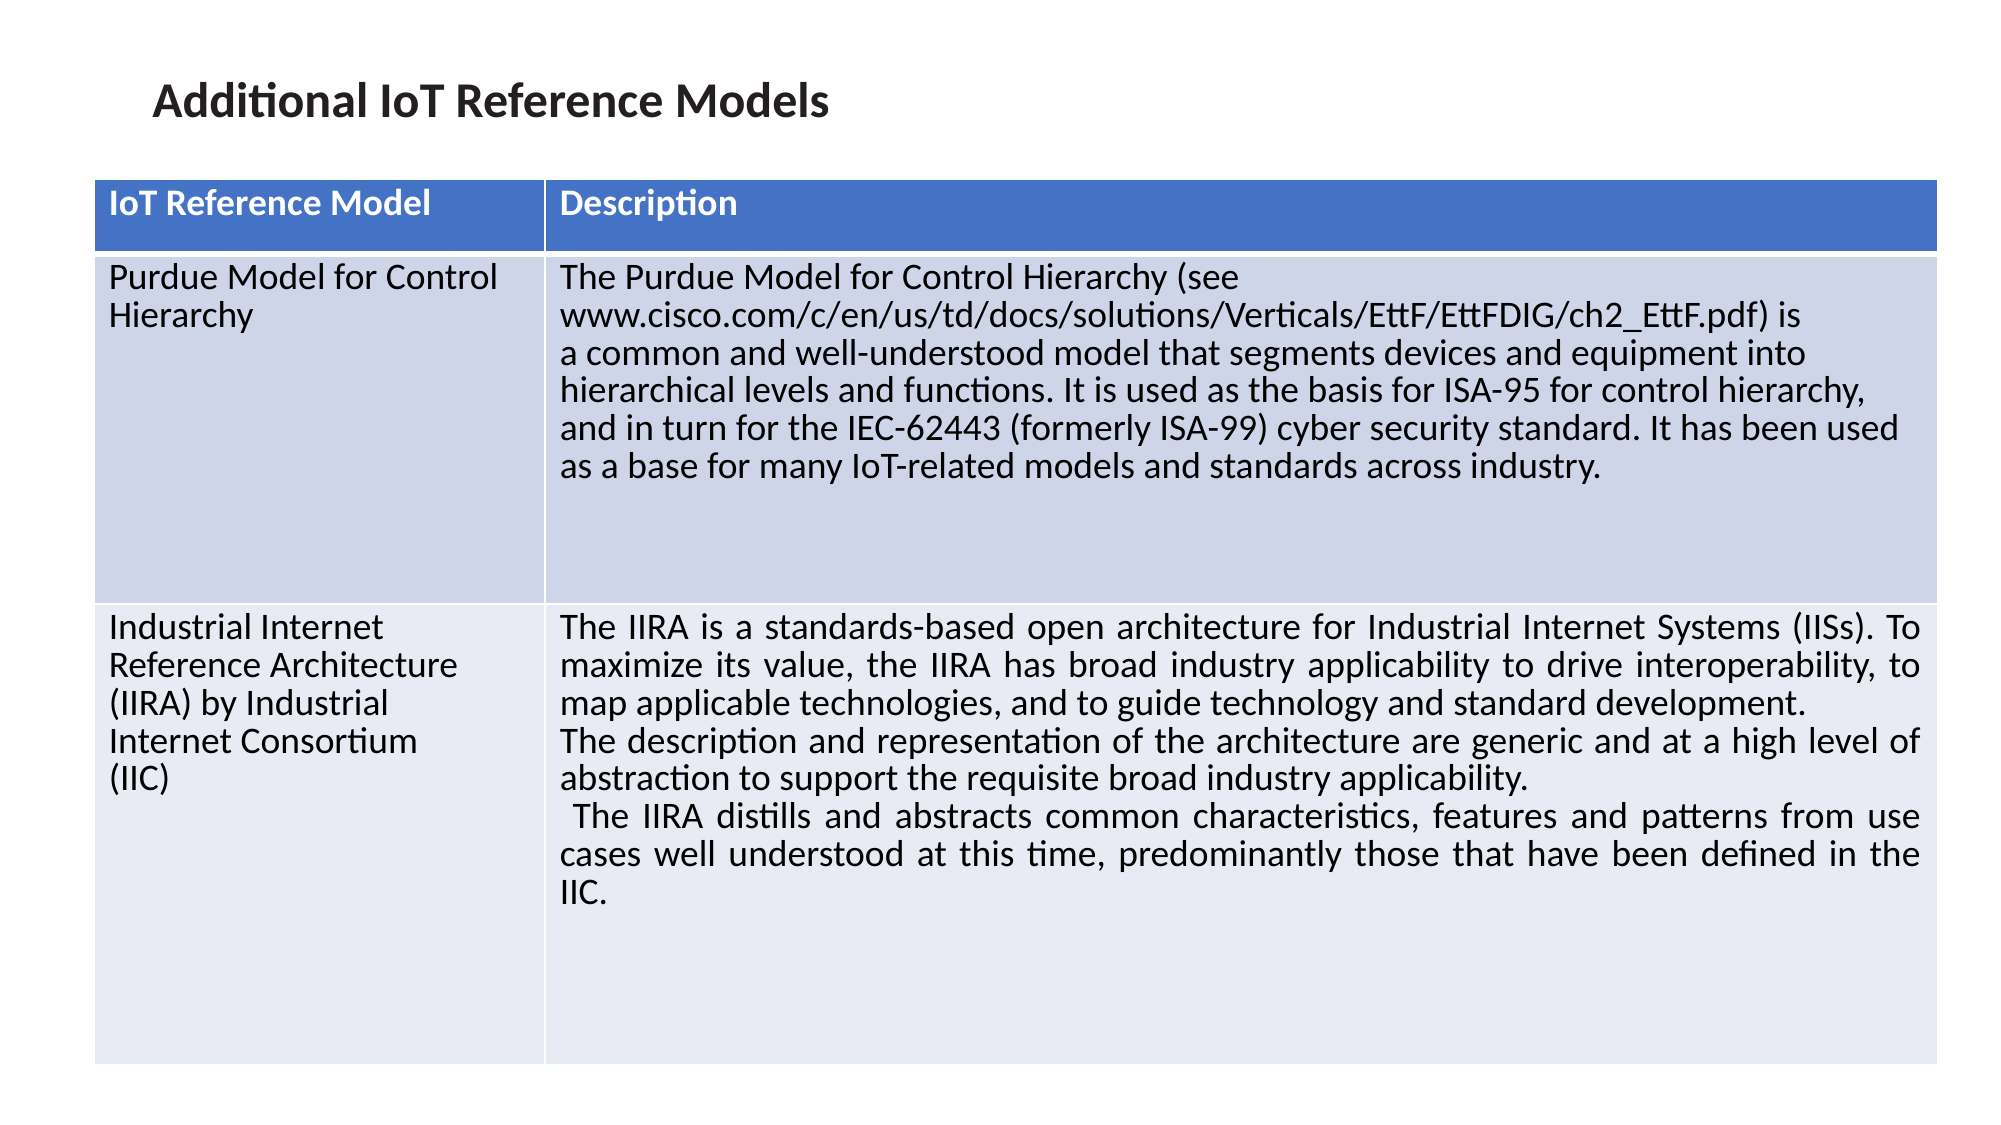

# Additional IoT Reference Models
| IoT Reference Model | Description |
| --- | --- |
| Purdue Model for Control Hierarchy | The Purdue Model for Control Hierarchy (see www.cisco.com/c/en/us/td/docs/solutions/Verticals/EttF/EttFDIG/ch2\_EttF.pdf) is a common and well-understood model that segments devices and equipment into hierarchical levels and functions. It is used as the basis for ISA-95 for control hierarchy, and in turn for the IEC-62443 (formerly ISA-99) cyber security standard. It has been used as a base for many IoT-related models and standards across industry. |
| Industrial Internet Reference Architecture (IIRA) by Industrial Internet Consortium (IIC) | The IIRA is a standards-based open architecture for Industrial Internet Systems (IISs). To maximize its value, the IIRA has broad industry applicability to drive interoperability, to map applicable technologies, and to guide technology and standard development. The description and representation of the architecture are generic and at a high level of abstraction to support the requisite broad industry applicability. The IIRA distills and abstracts common characteristics, features and patterns from use cases well understood at this time, predominantly those that have been defined in the IIC. |